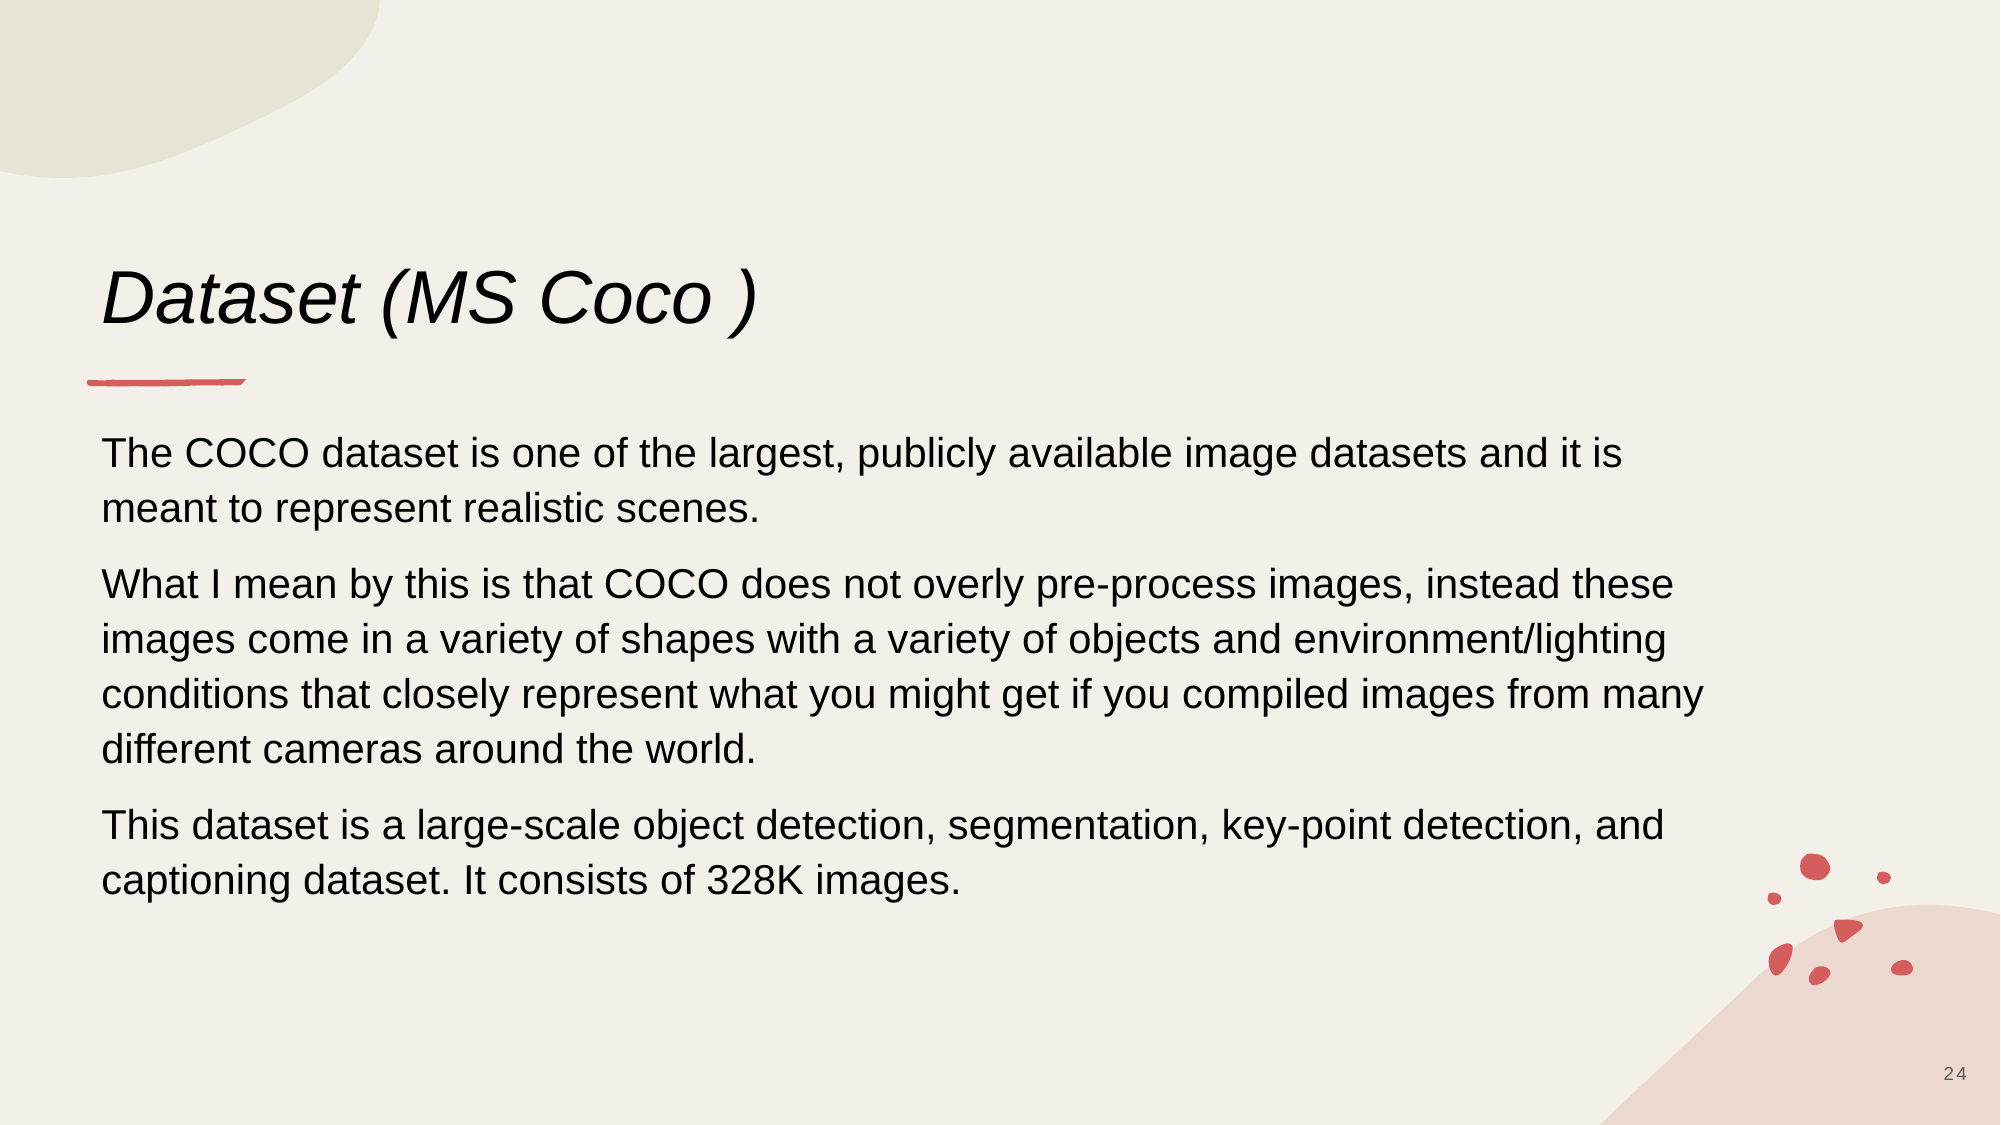

# Dataset (MS Coco )
The COCO dataset is one of the largest, publicly available image datasets and it is meant to represent realistic scenes.
What I mean by this is that COCO does not overly pre-process images, instead these images come in a variety of shapes with a variety of objects and environment/lighting conditions that closely represent what you might get if you compiled images from many different cameras around the world.
This dataset is a large-scale object detection, segmentation, key-point detection, and captioning dataset. It consists of 328K images.

24